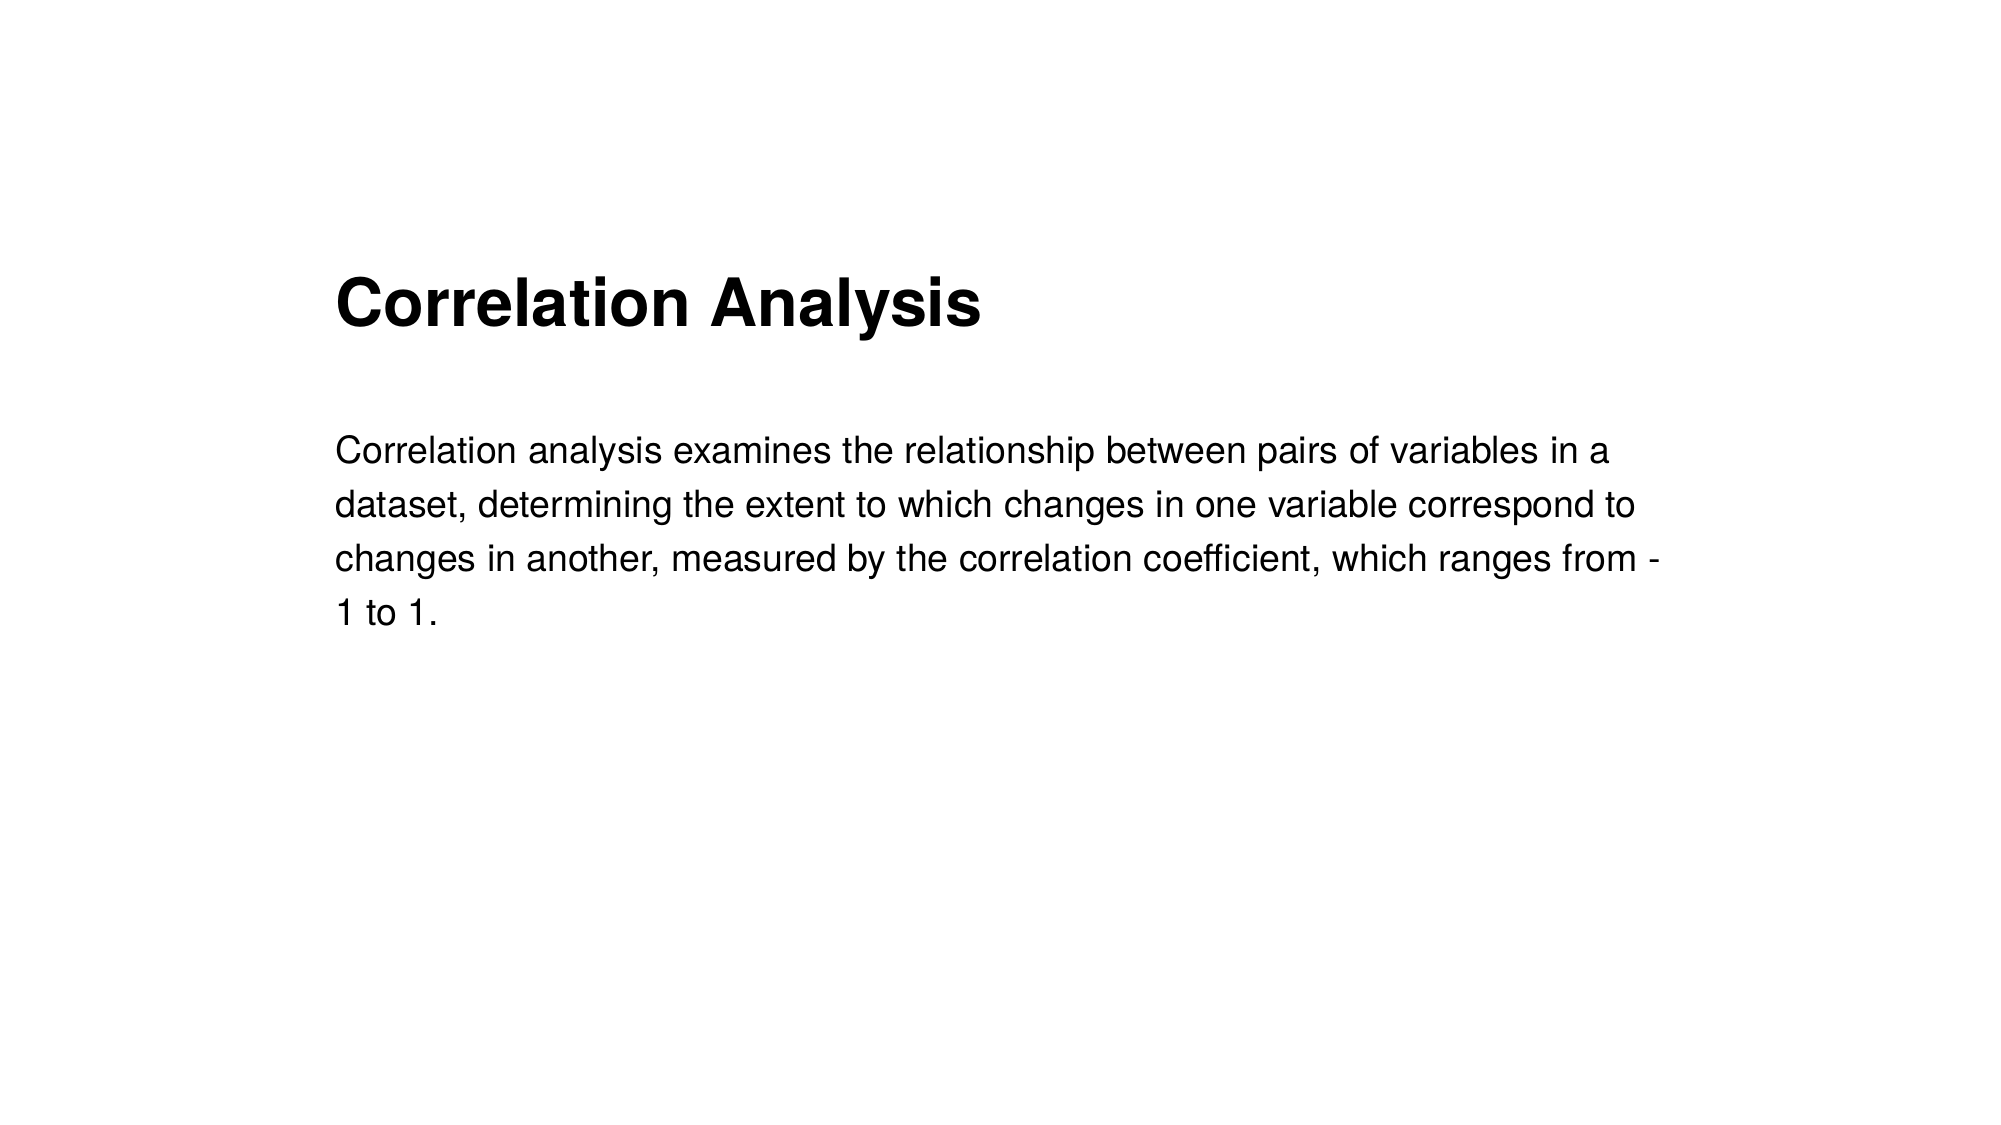

# Correlation Analysis
Correlation analysis examines the relationship between pairs of variables in a dataset, determining the extent to which changes in one variable correspond to changes in another, measured by the correlation coefficient, which ranges from -1 to 1.